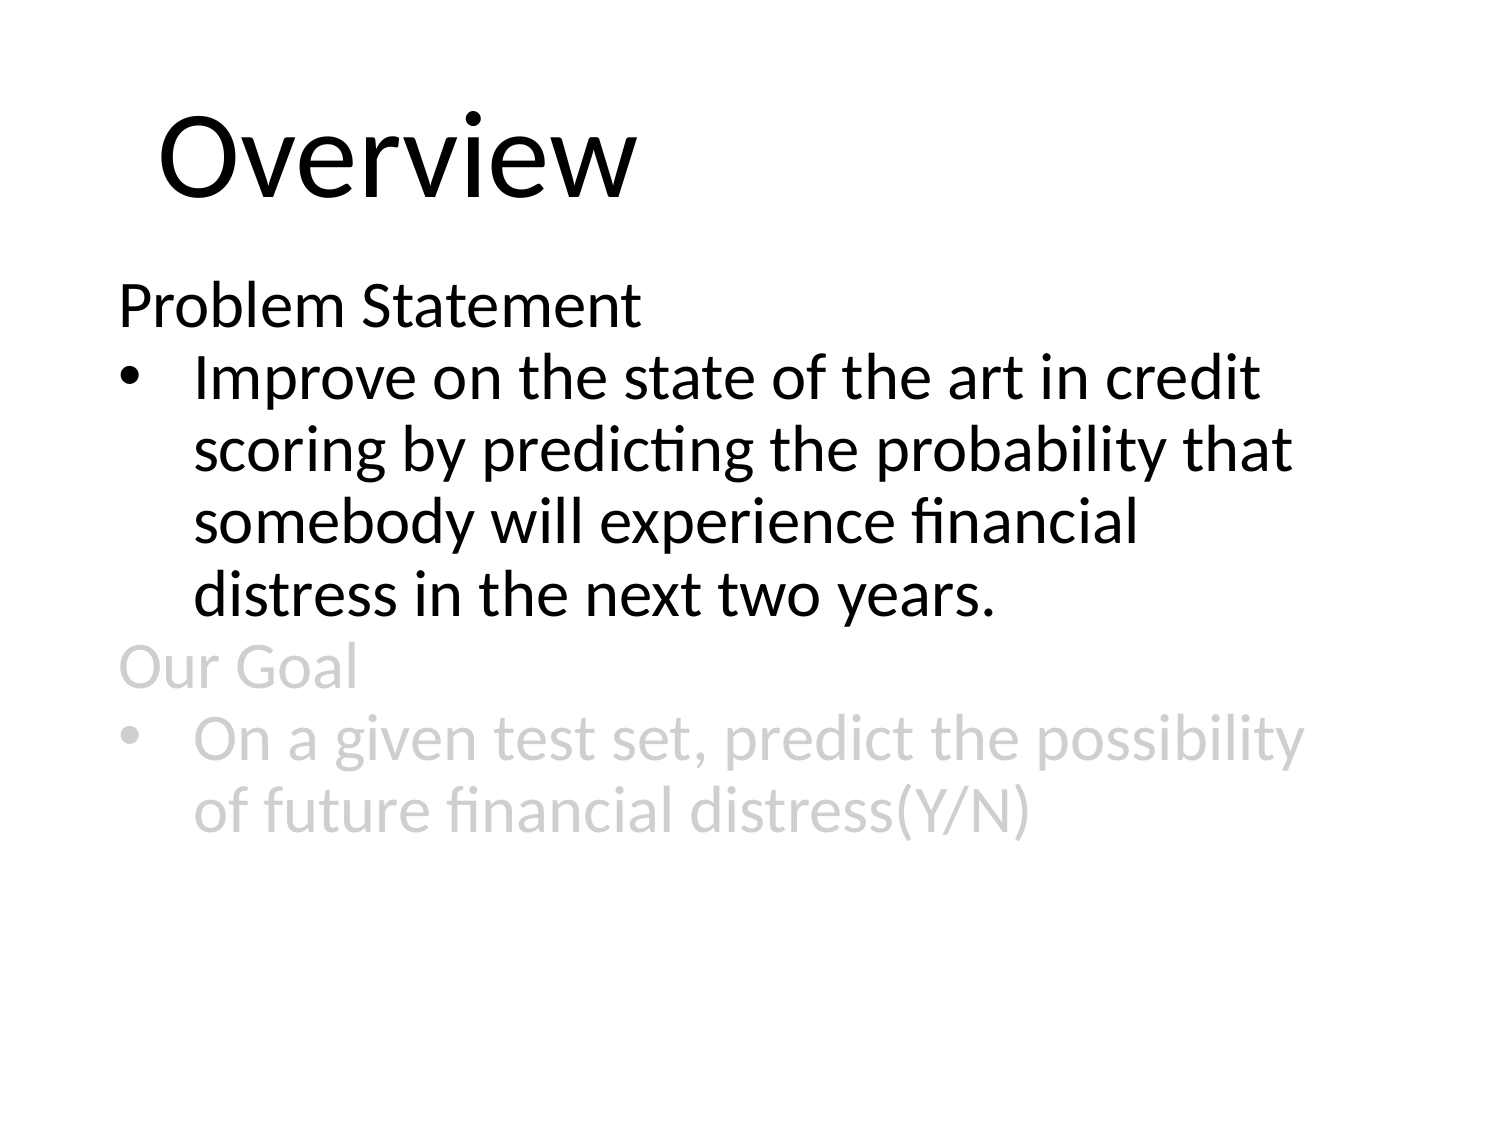

Overview
Problem Statement
Improve on the state of the art in credit scoring by predicting the probability that somebody will experience financial distress in the next two years.
Our Goal
On a given test set, predict the possibility of future financial distress(Y/N)